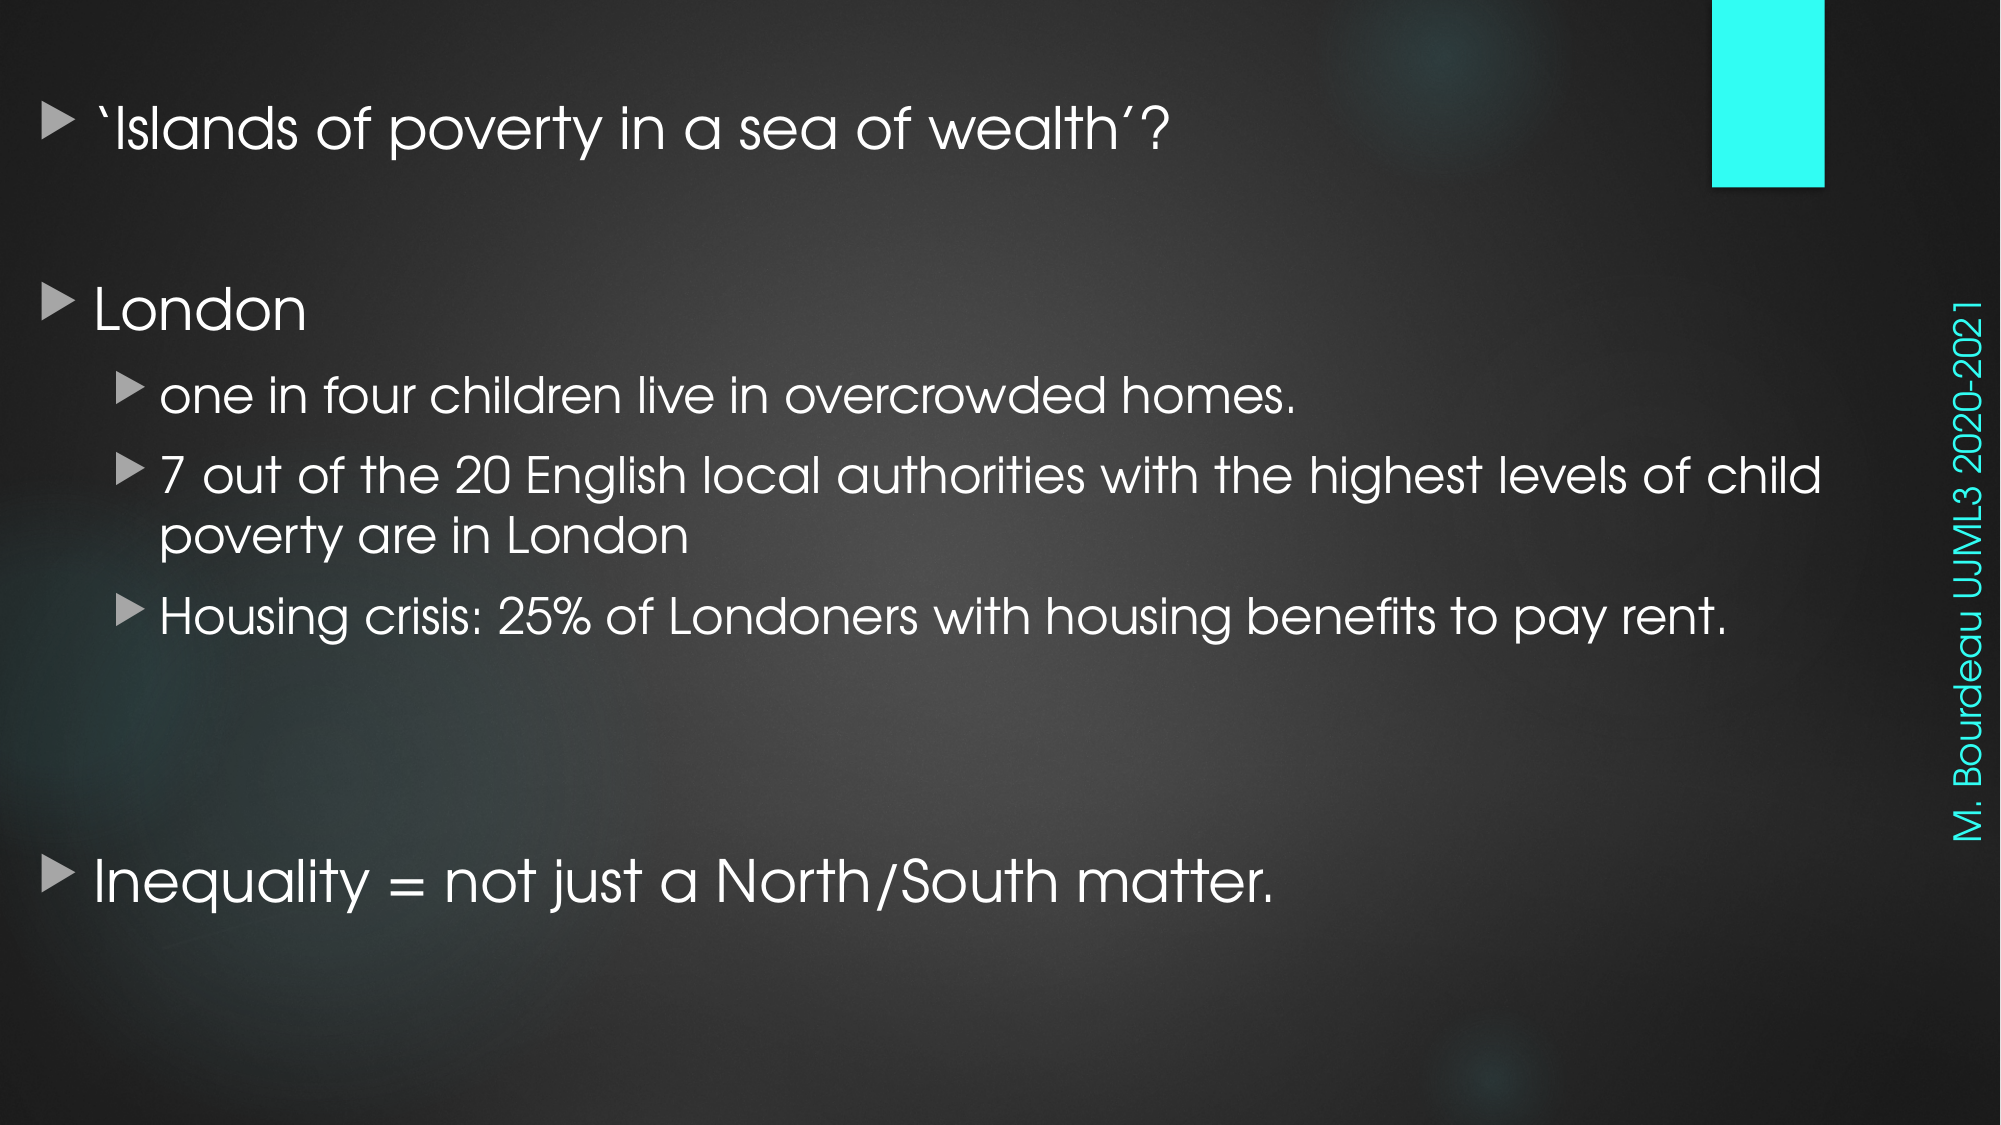

‘Islands of poverty in a sea of wealth’?

London
one in four children live in overcrowded homes.
7 out of the 20 English local authorities with the highest levels of child poverty are in London
Housing crisis: 25% of Londoners with housing benefits to pay rent.

Inequality = not just a North/South matter.

M. Bourdeau UJML3 2020-2021